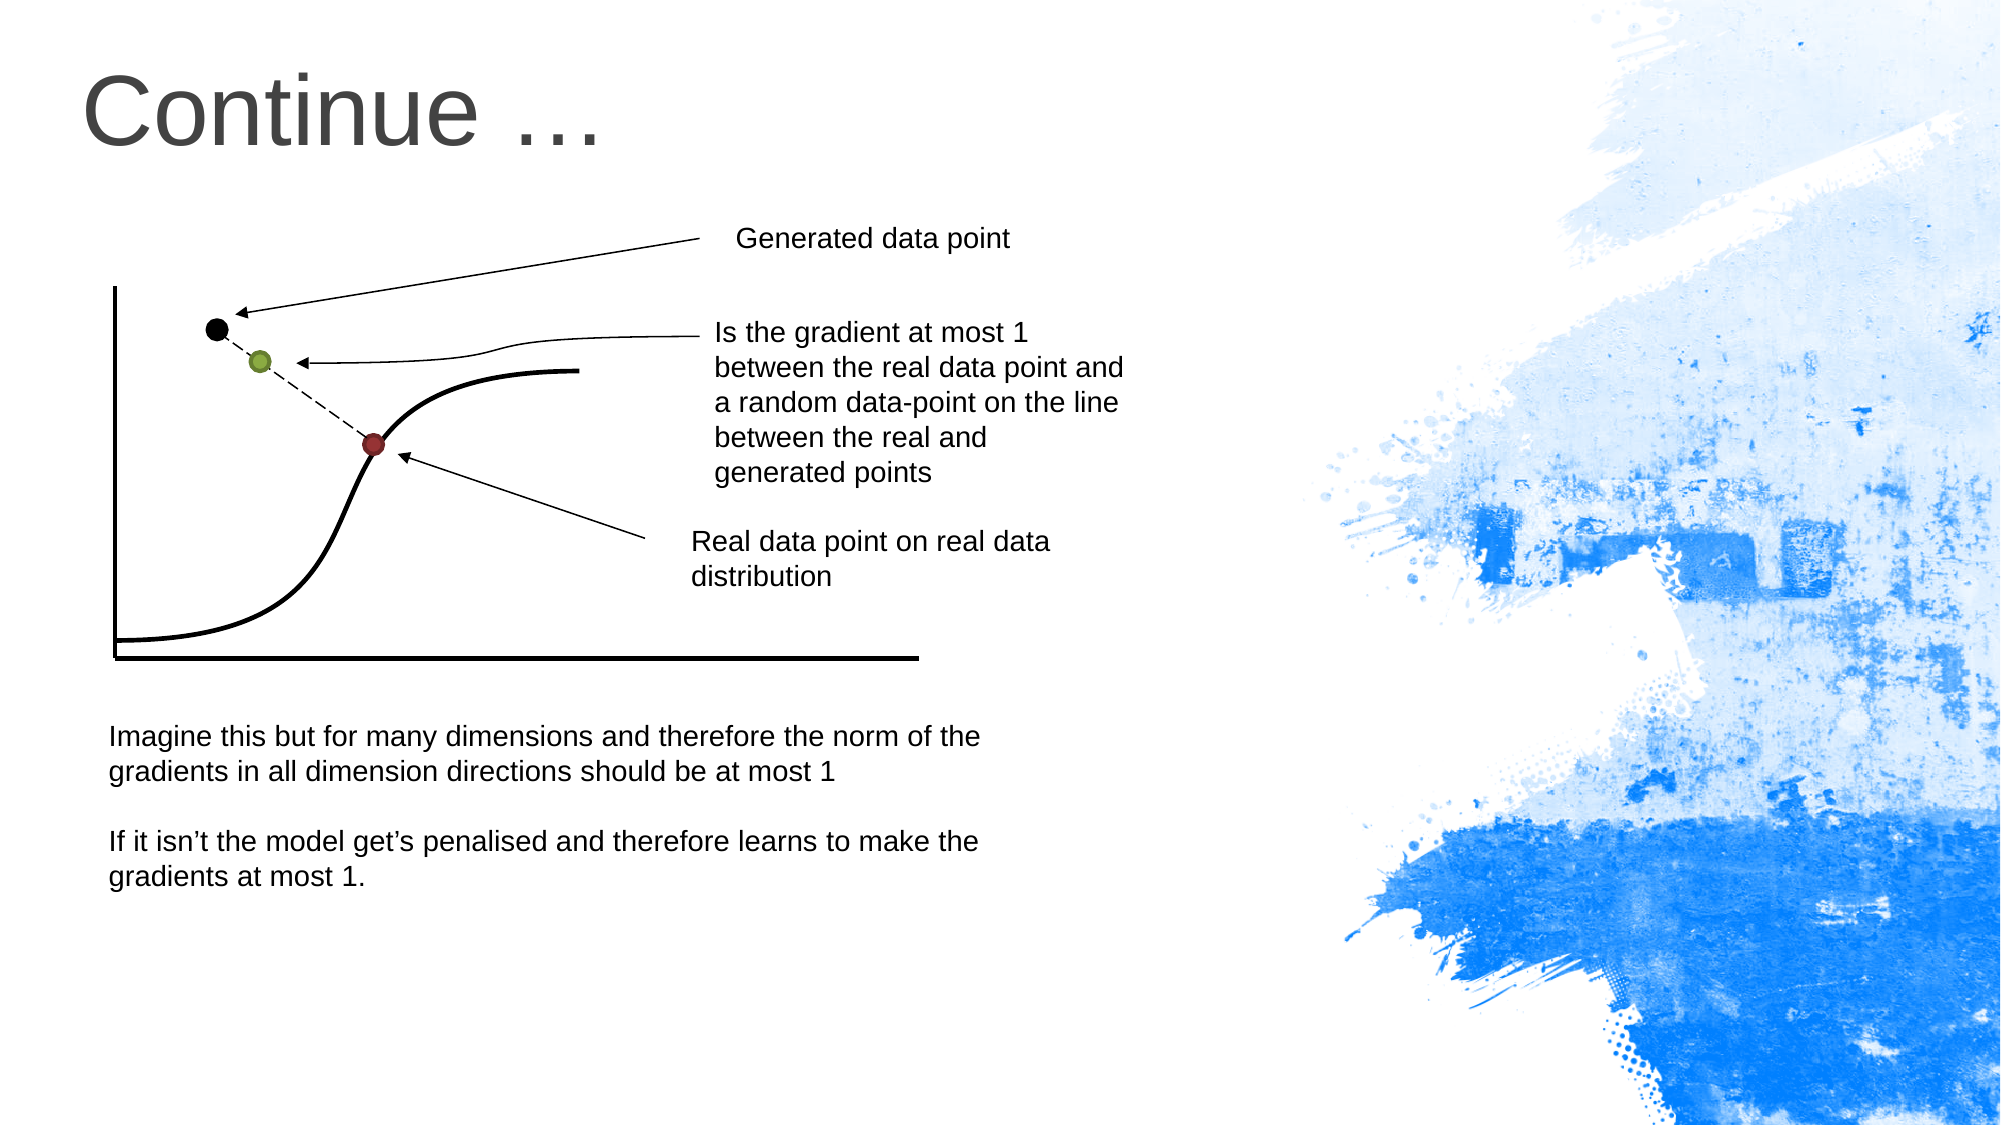

Continue …
Generated data point
Is the gradient at most 1 between the real data point and a random data-point on the line between the real and generated points

Real data point on real data distribution
Imagine this but for many dimensions and therefore the norm of the gradients in all dimension directions should be at most 1

If it isn’t the model get’s penalised and therefore learns to make the gradients at most 1.